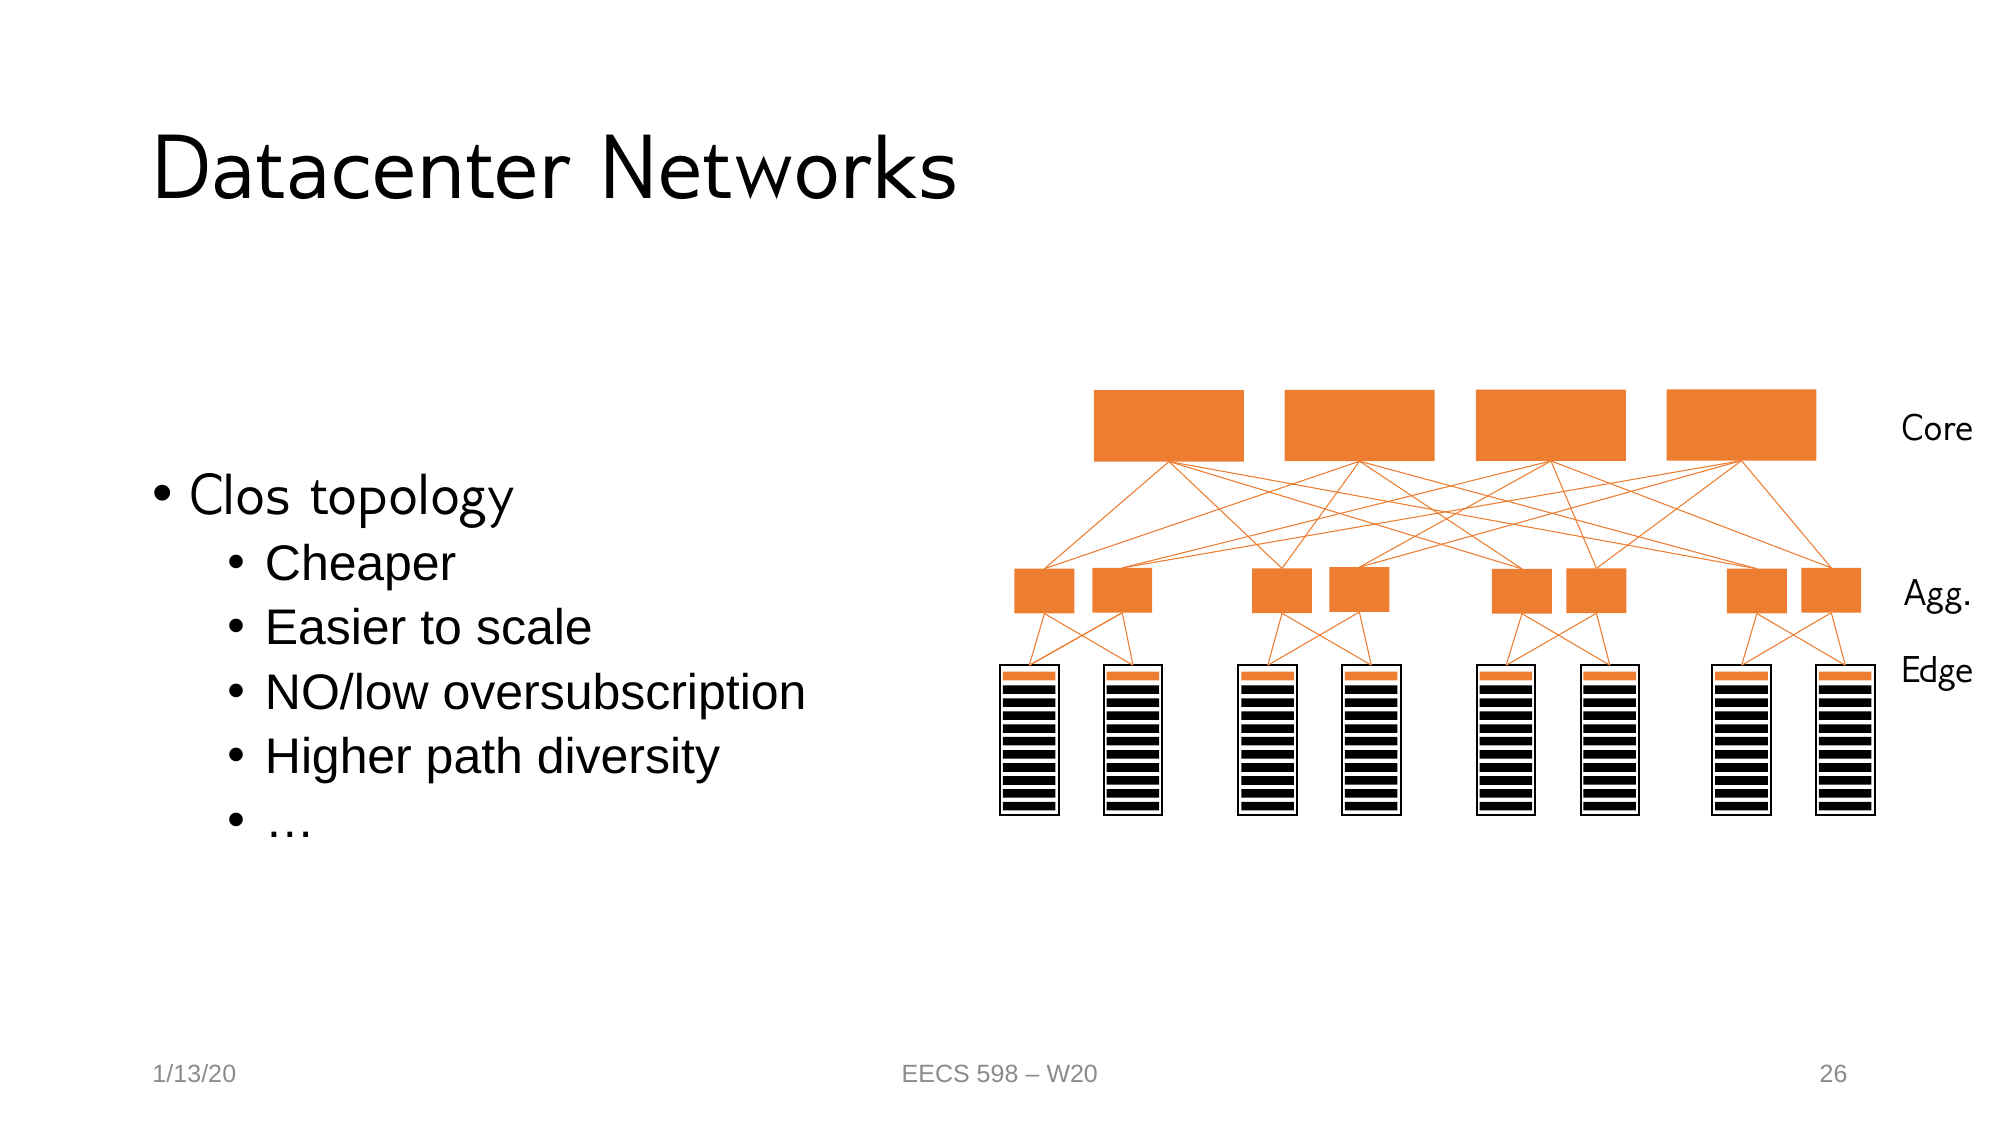

# Datacenter Networks
Clos topology
Cheaper
Easier to scale
NO/low oversubscription
Higher path diversity
…

Core
Agg.
Edge
1/13/20
EECS 598 – W20
26